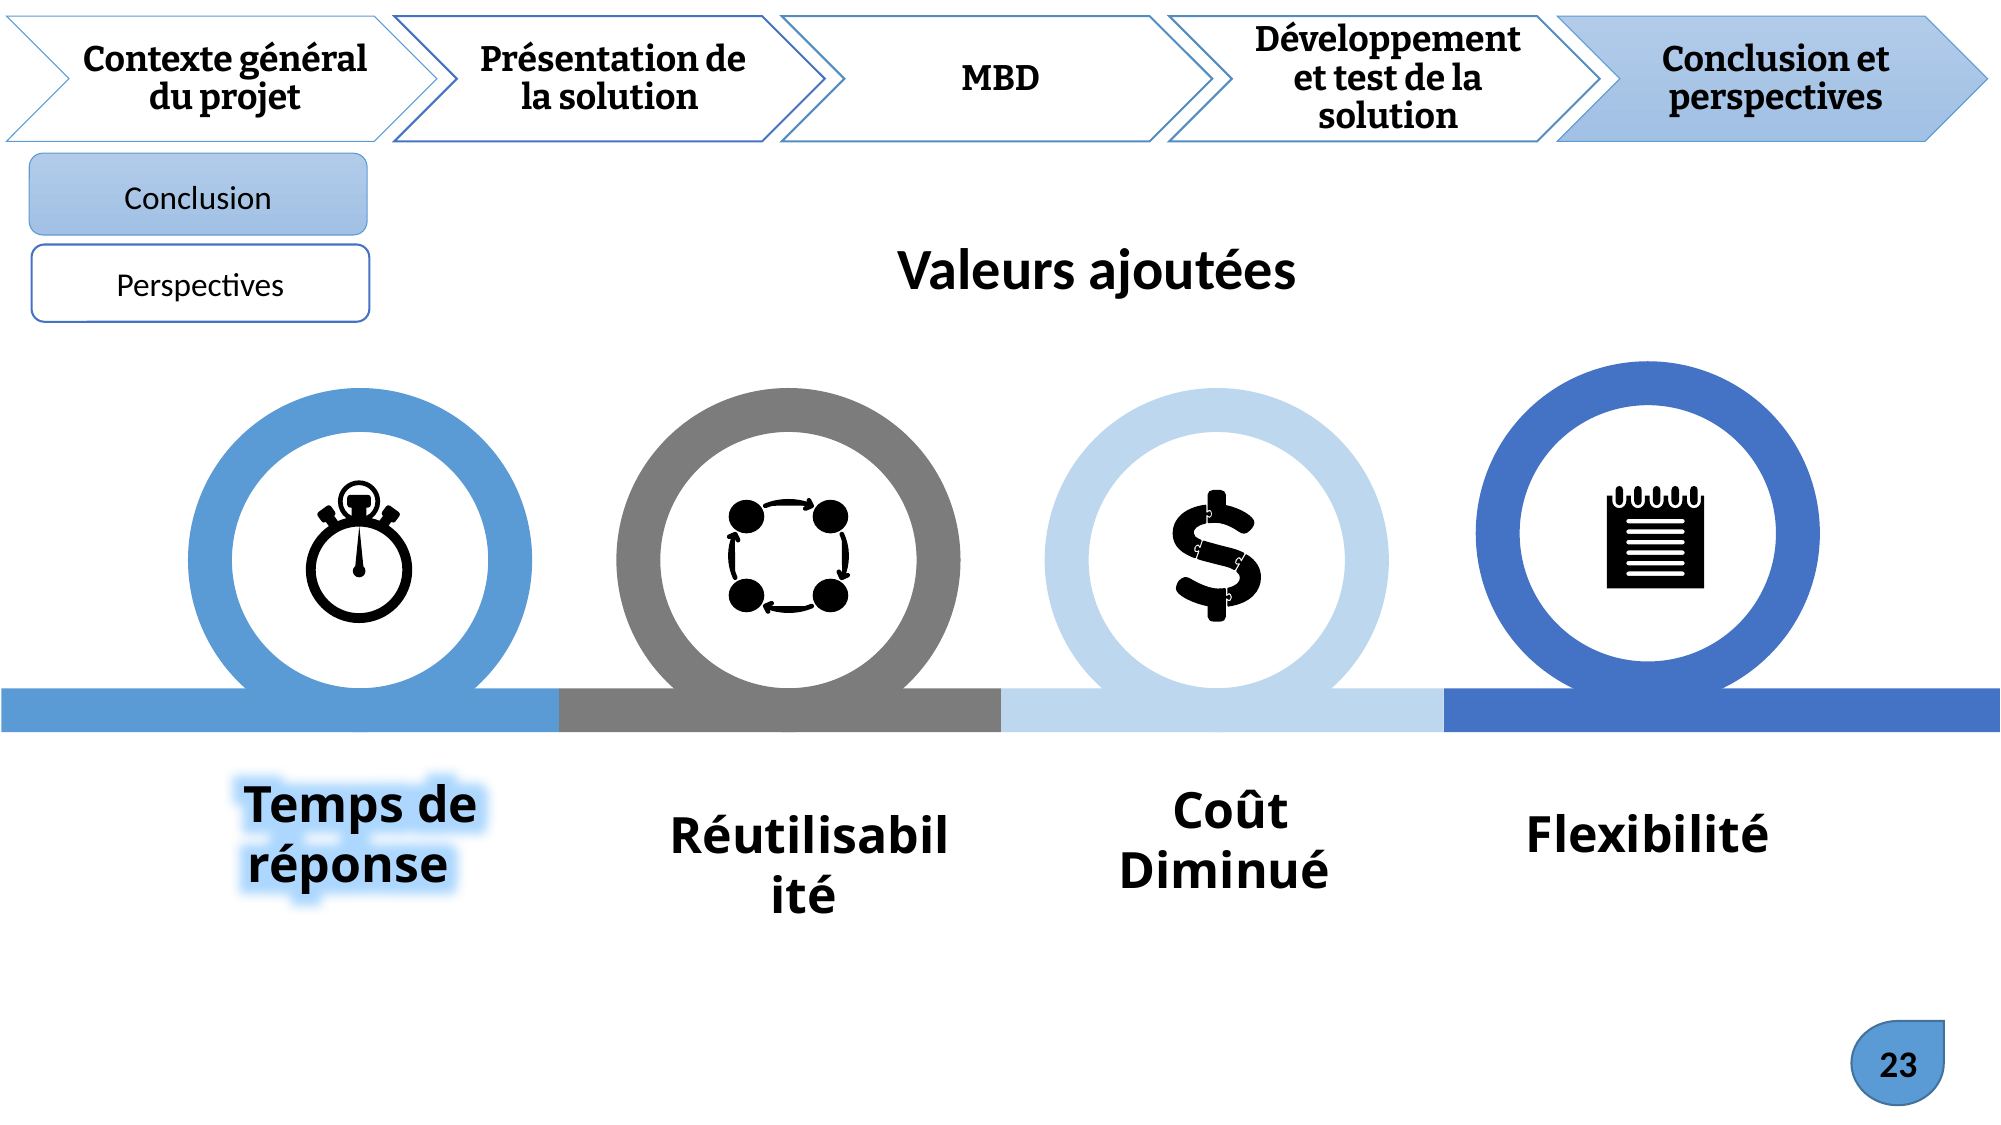

Contexte général du projet
Présentation de la solution
MBD
Développement et test de la solution
Conclusion et perspectives

Conclusion
Valeurs ajoutées

Perspectives

Temps de réponse
Coût Diminué
Flexibilité
Réutilisabilité

23